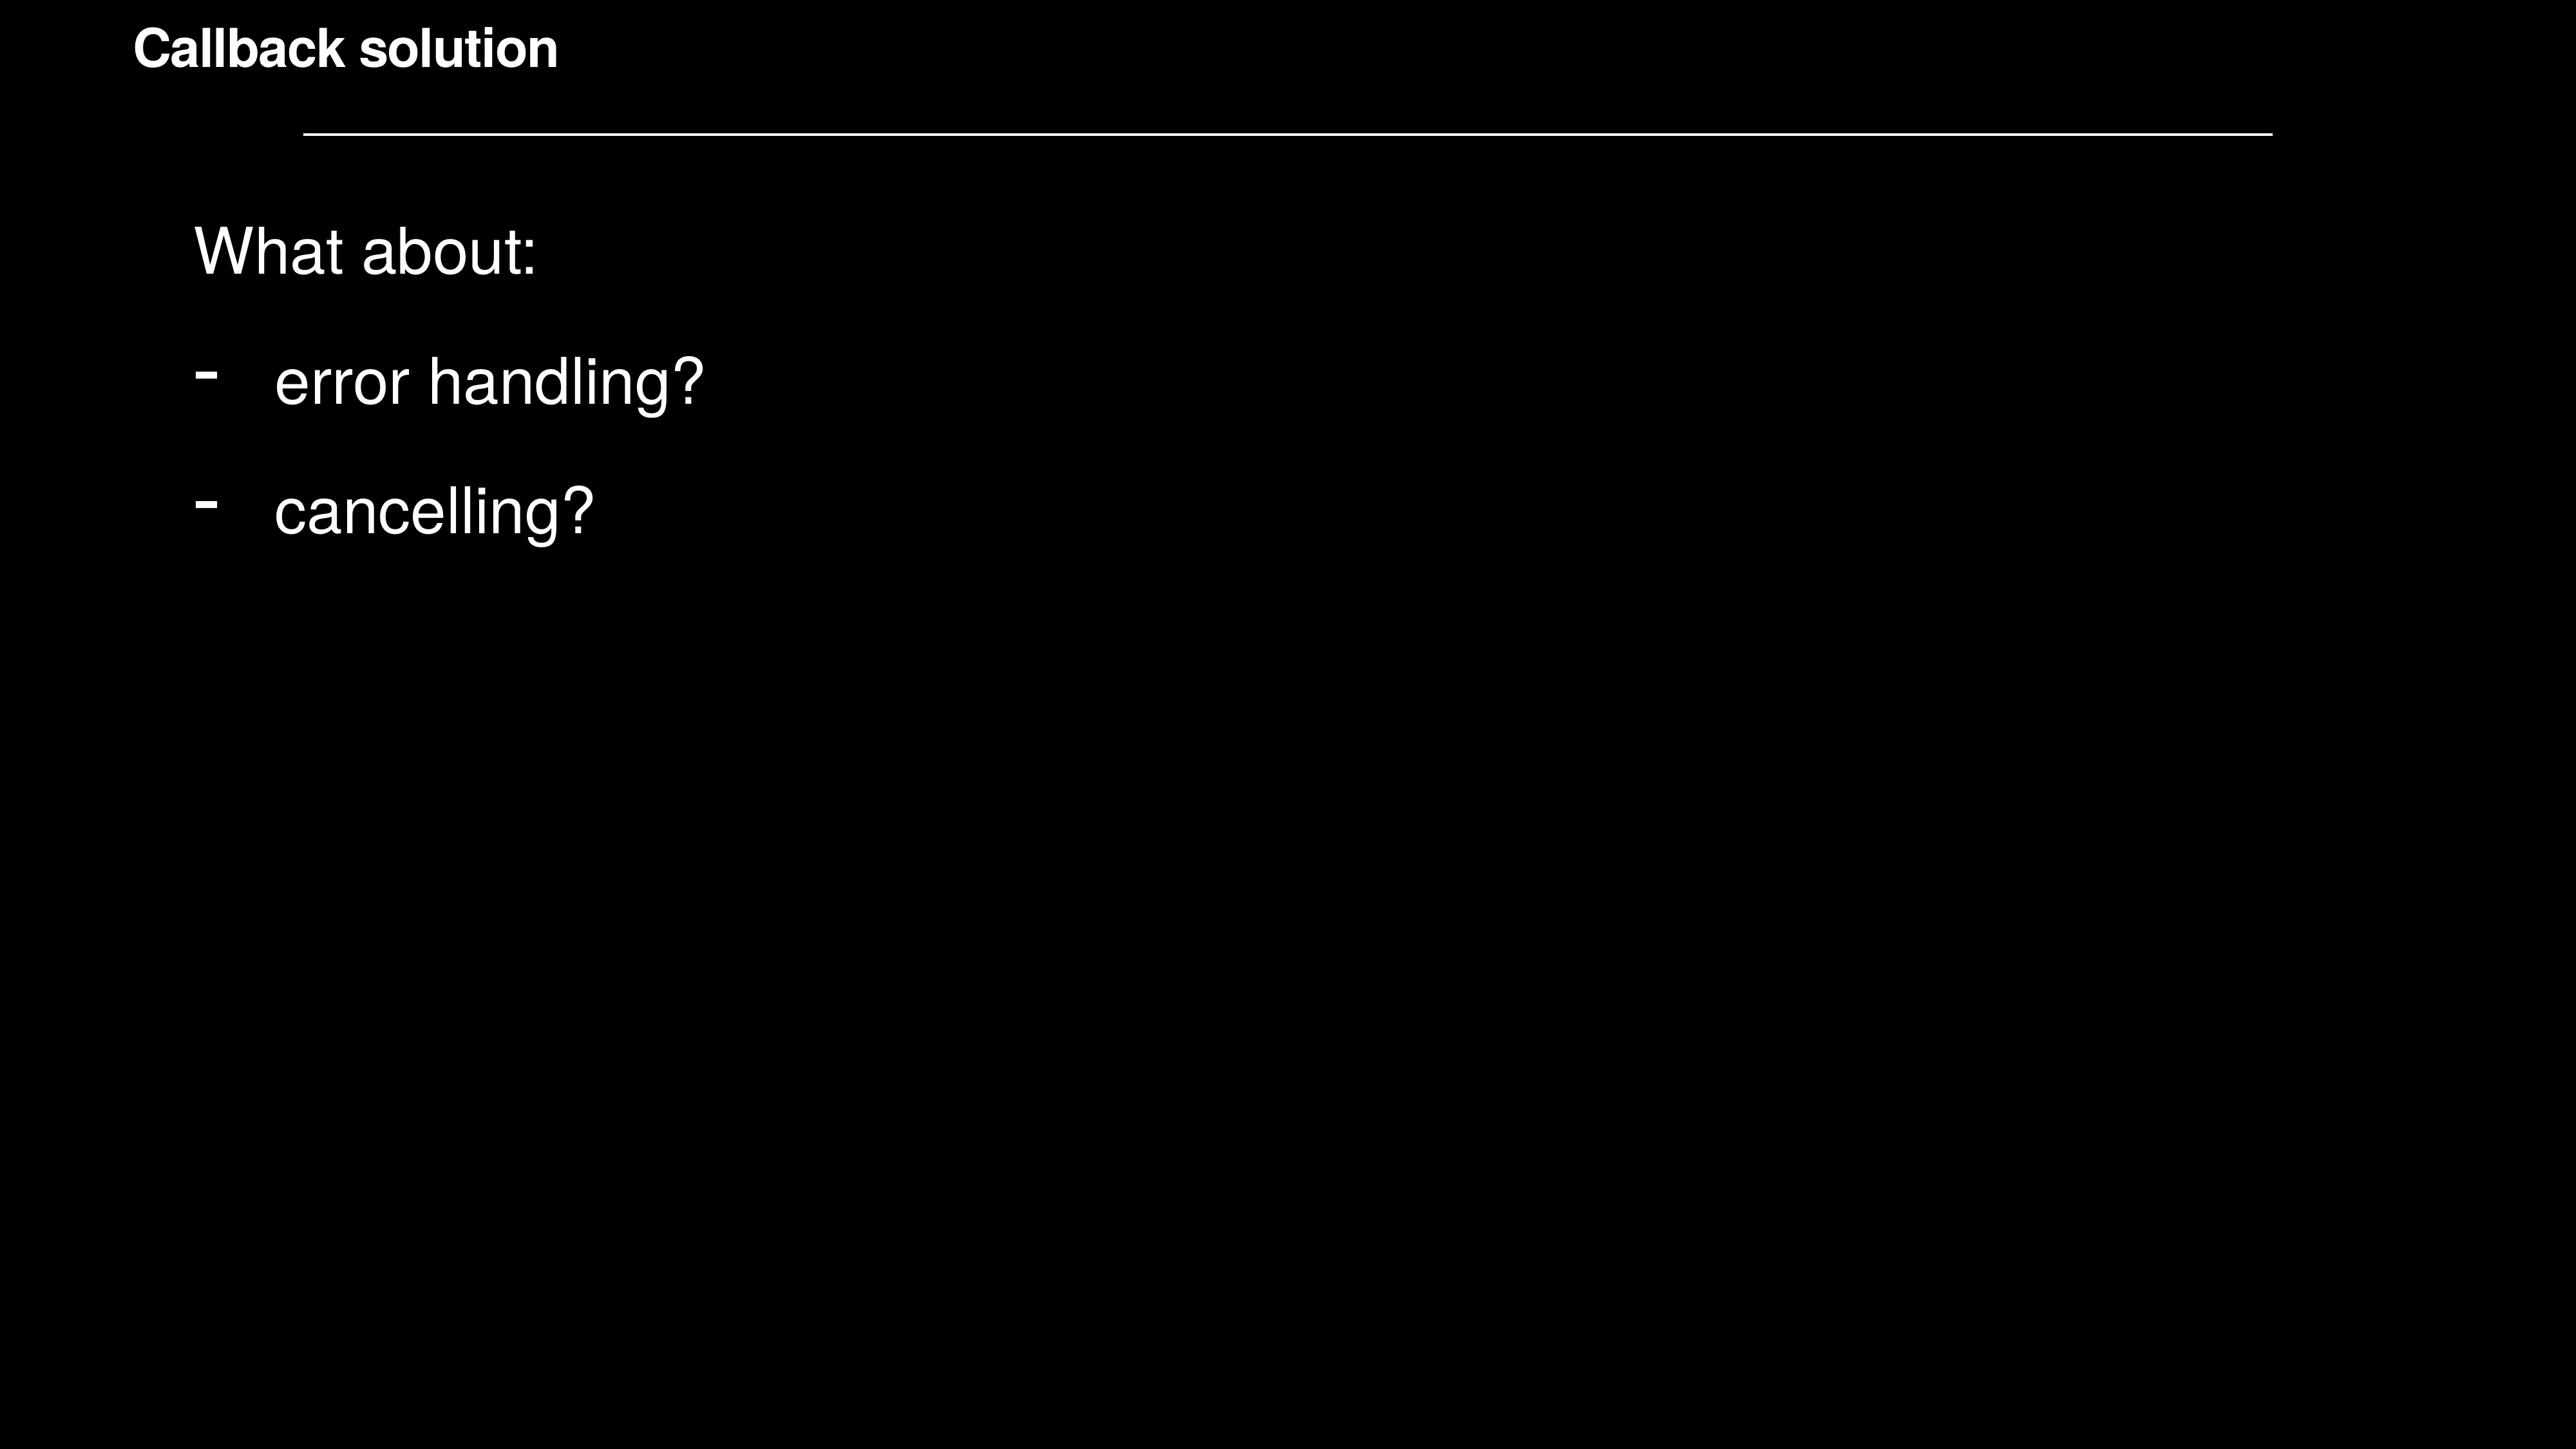

Callback solution

What about:
error handling?
cancelling?